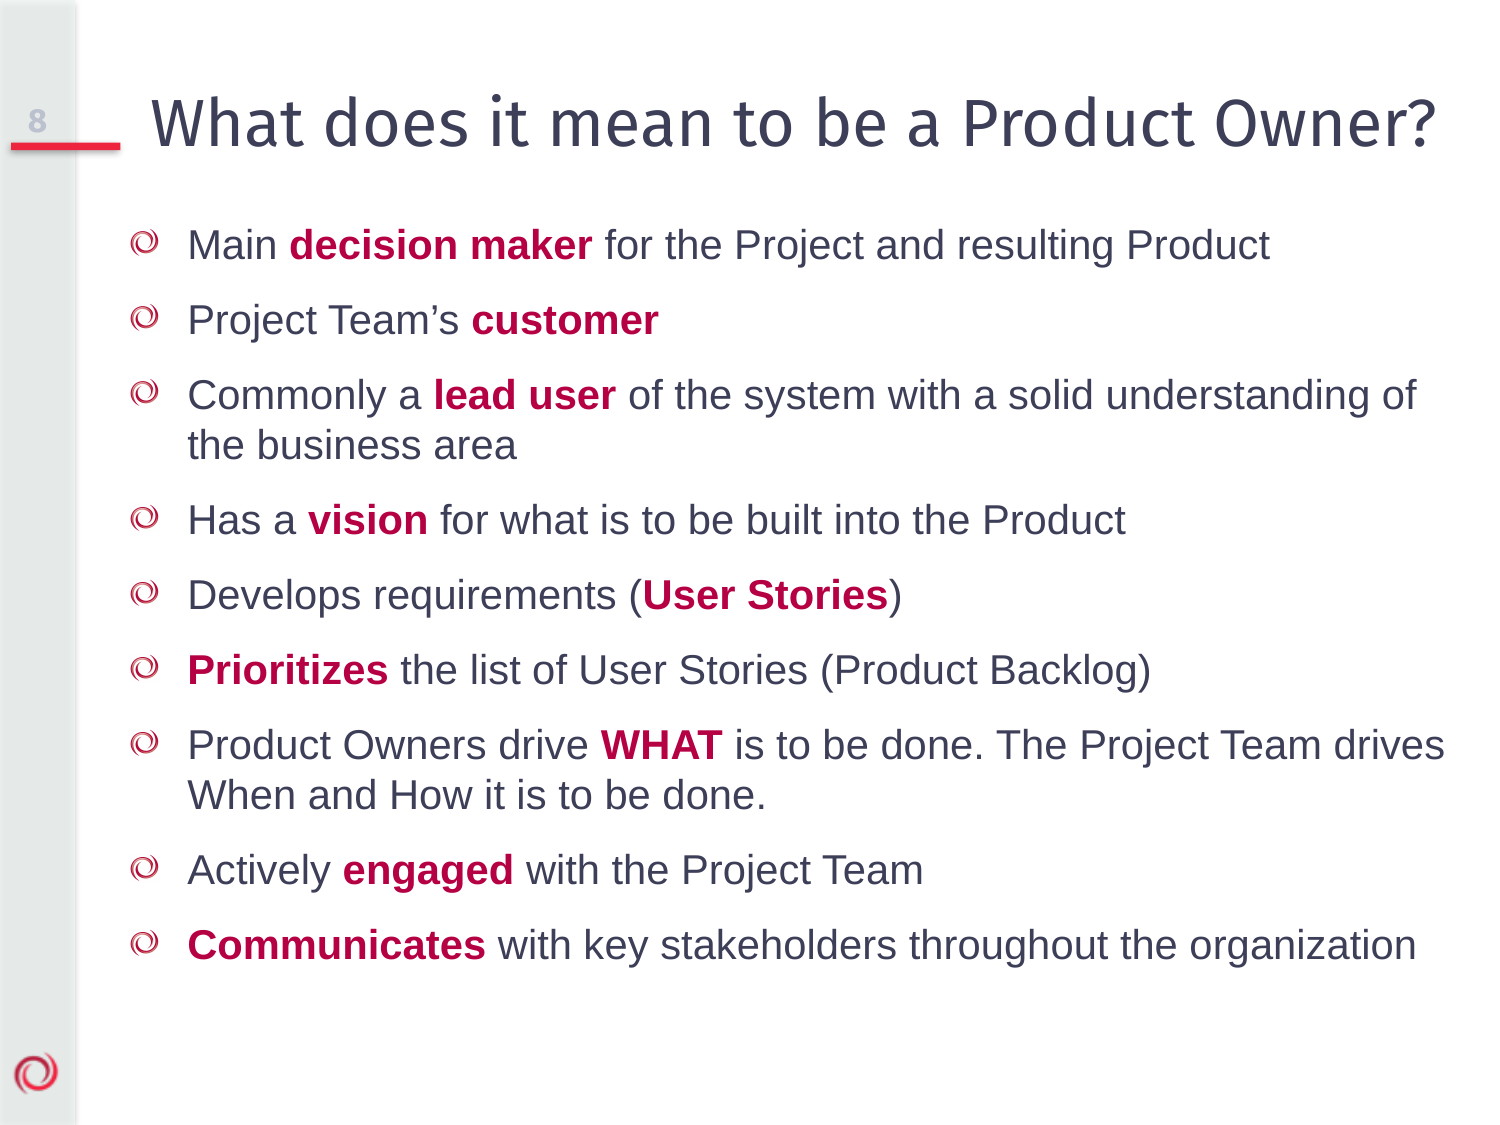

What does it mean to be a Product Owner?
8
Main decision maker for the Project and resulting Product
Project Team’s customer
Commonly a lead user of the system with a solid understanding of the business area
Has a vision for what is to be built into the Product
Develops requirements (User Stories)
Prioritizes the list of User Stories (Product Backlog)
Product Owners drive WHAT is to be done. The Project Team drives When and How it is to be done.
Actively engaged with the Project Team
Communicates with key stakeholders throughout the organization